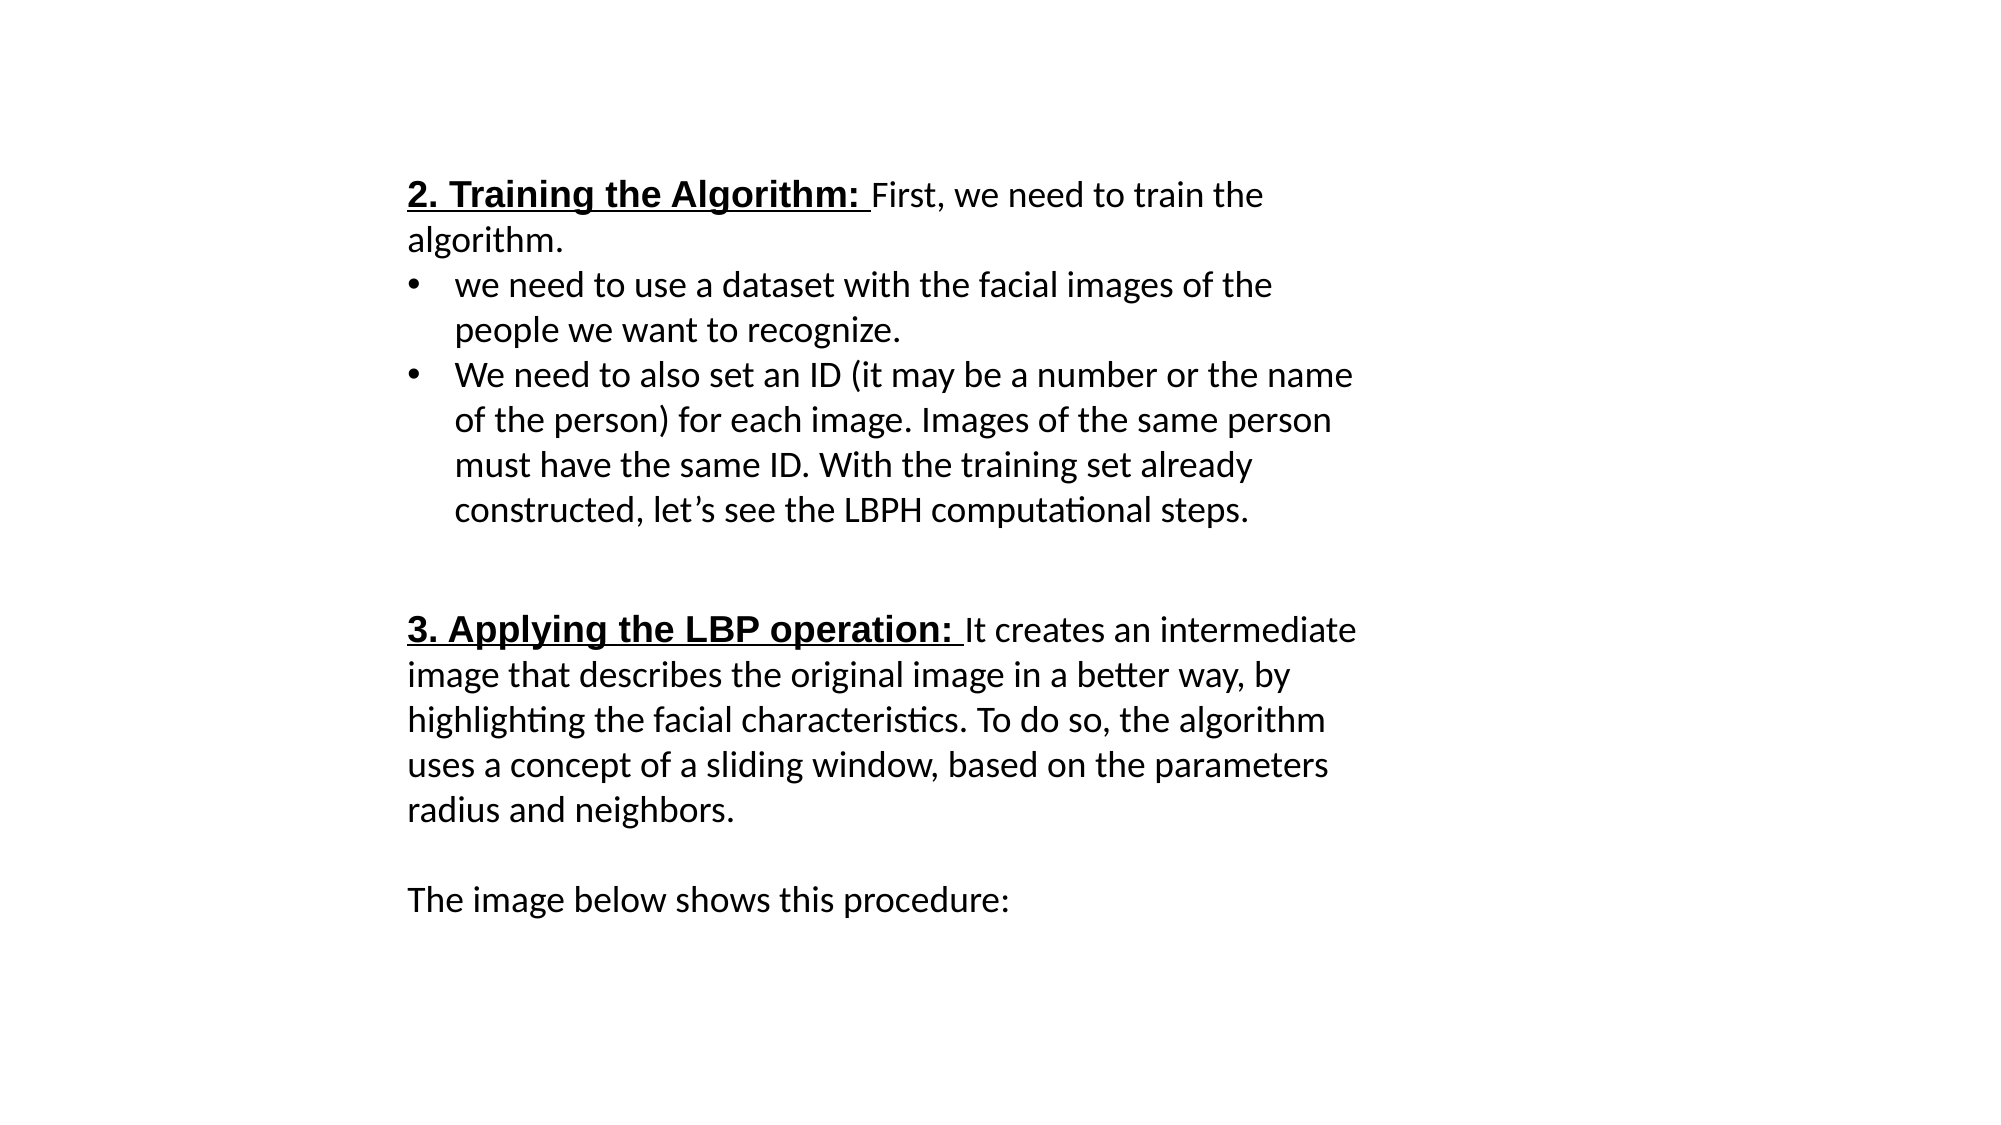

2. Training the Algorithm: First, we need to train the algorithm.
we need to use a dataset with the facial images of the people we want to recognize.
We need to also set an ID (it may be a number or the name of the person) for each image. Images of the same person must have the same ID. With the training set already constructed, let’s see the LBPH computational steps.
3. Applying the LBP operation: It creates an intermediate image that describes the original image in a better way, by highlighting the facial characteristics. To do so, the algorithm uses a concept of a sliding window, based on the parameters radius and neighbors.

The image below shows this procedure: